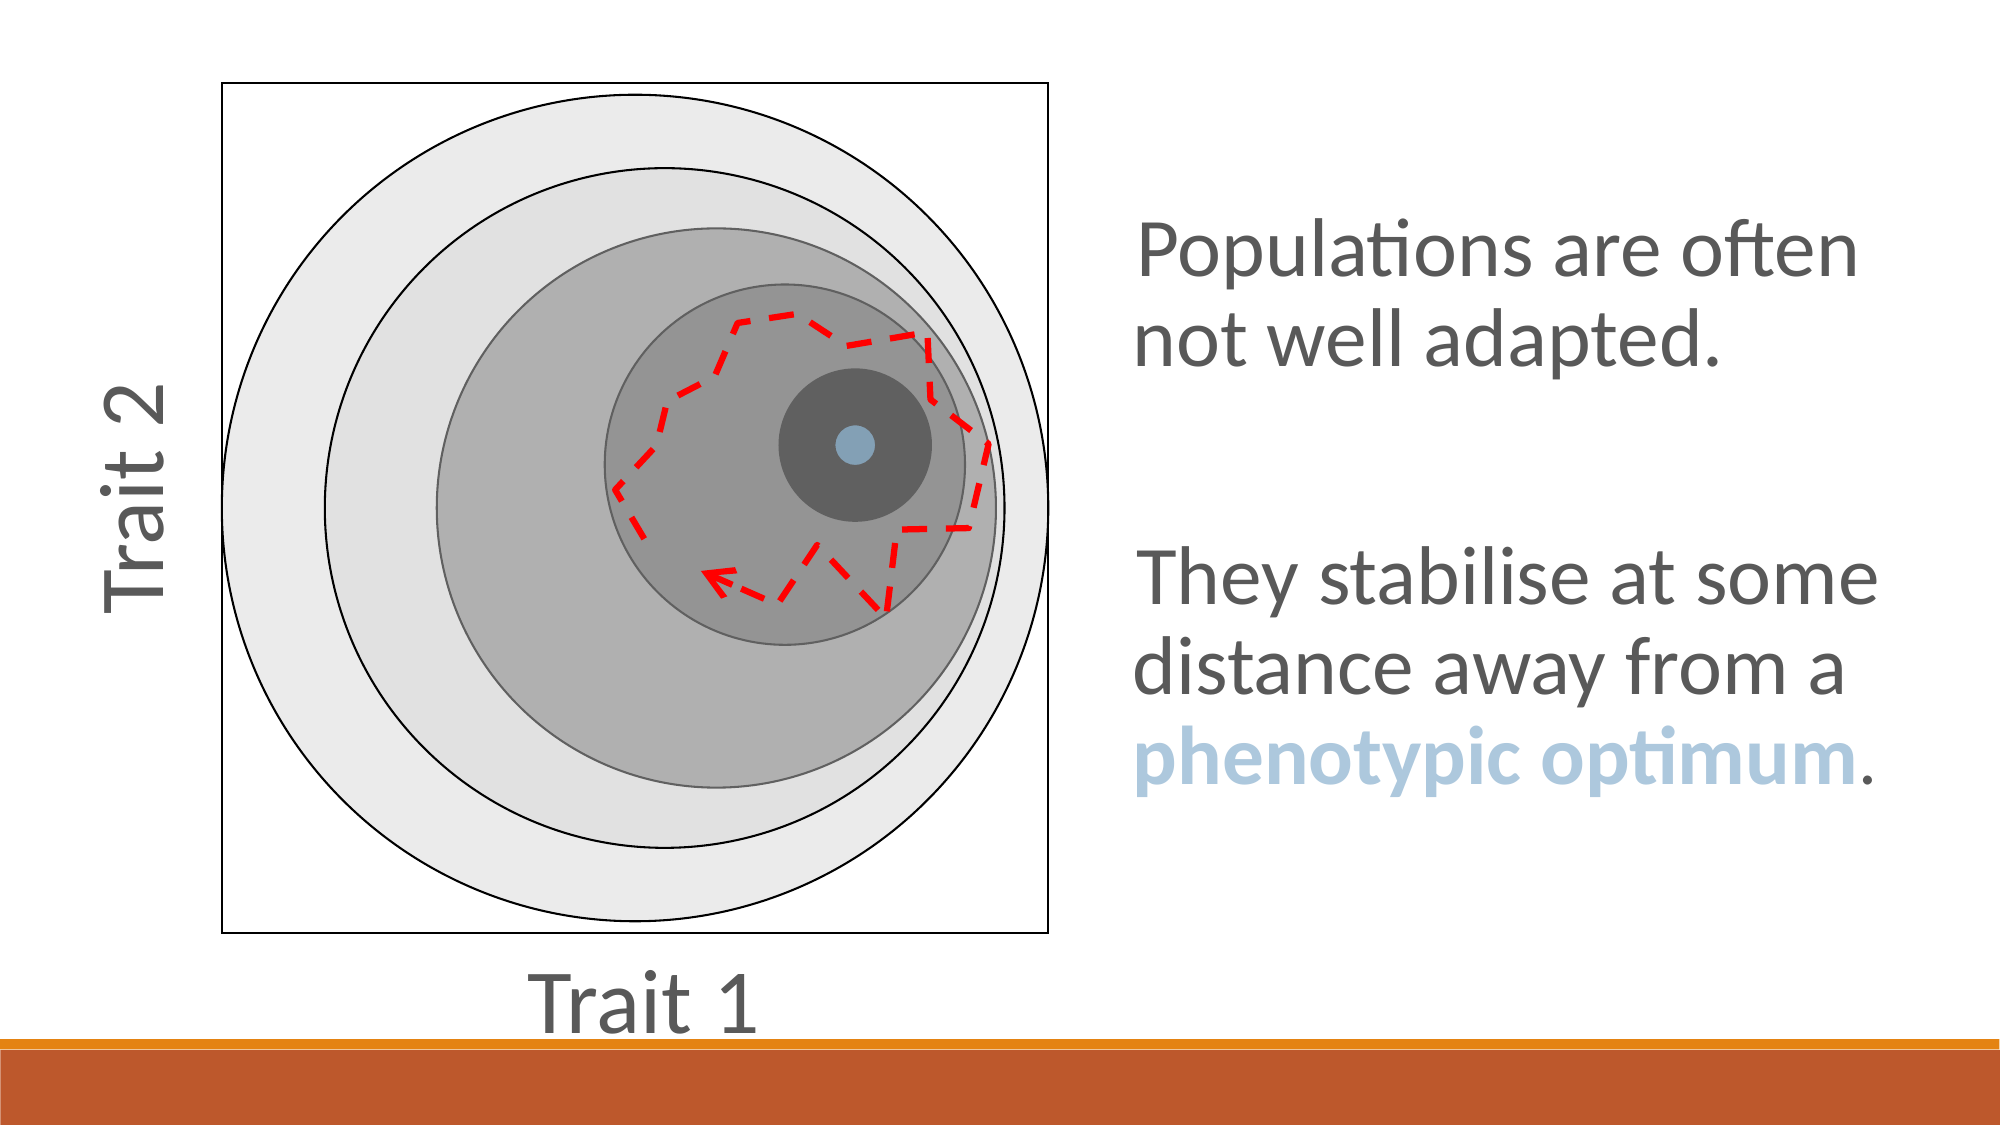

Populations are often not well adapted.

They stabilise at some distance away from a phenotypic optimum.

Trait 2
Trait 1